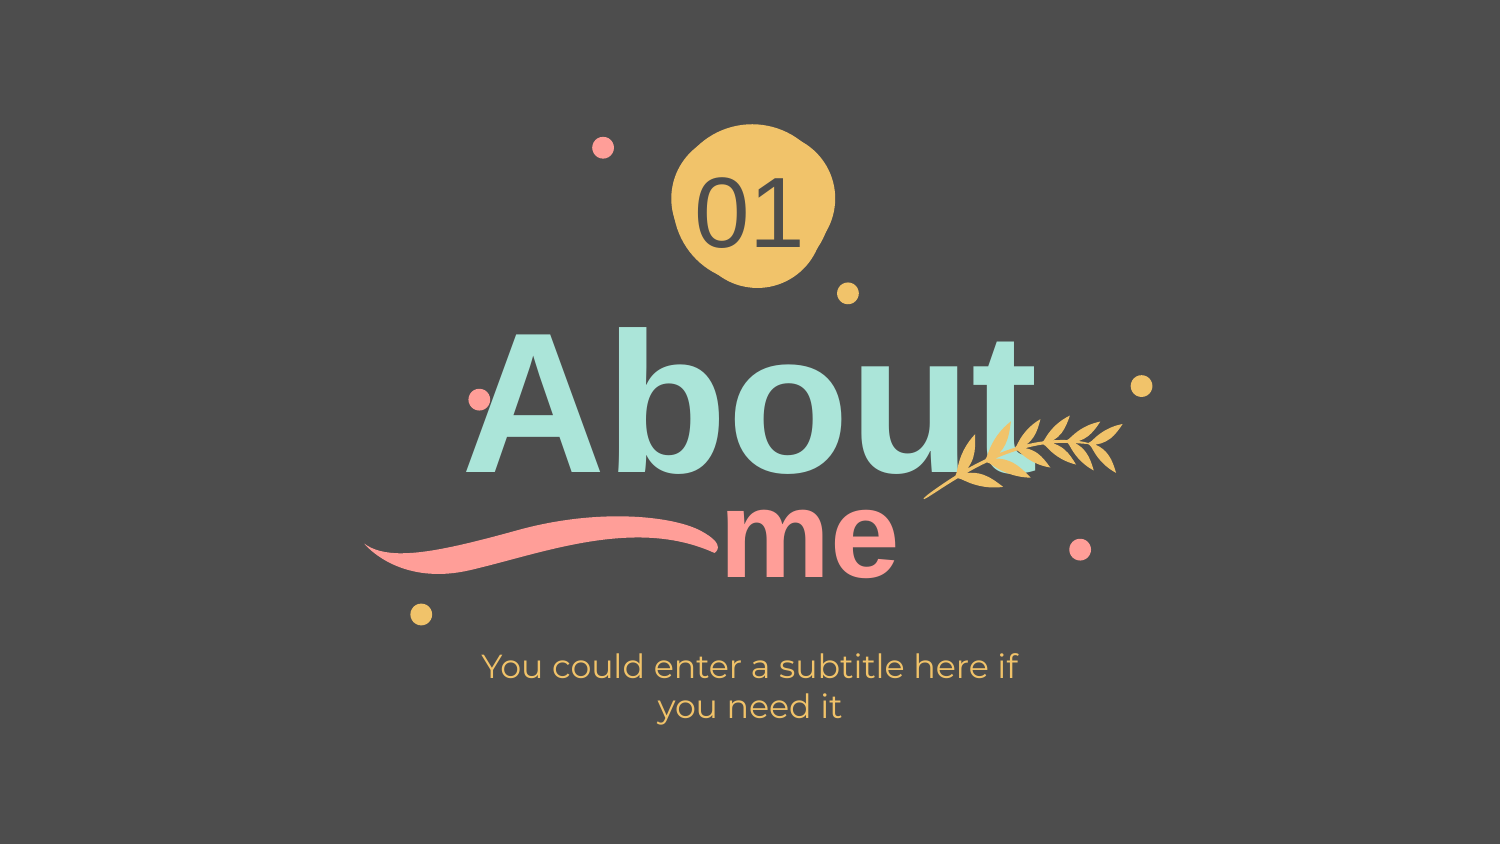

01

# About

me

You could enter a subtitle here if you need it